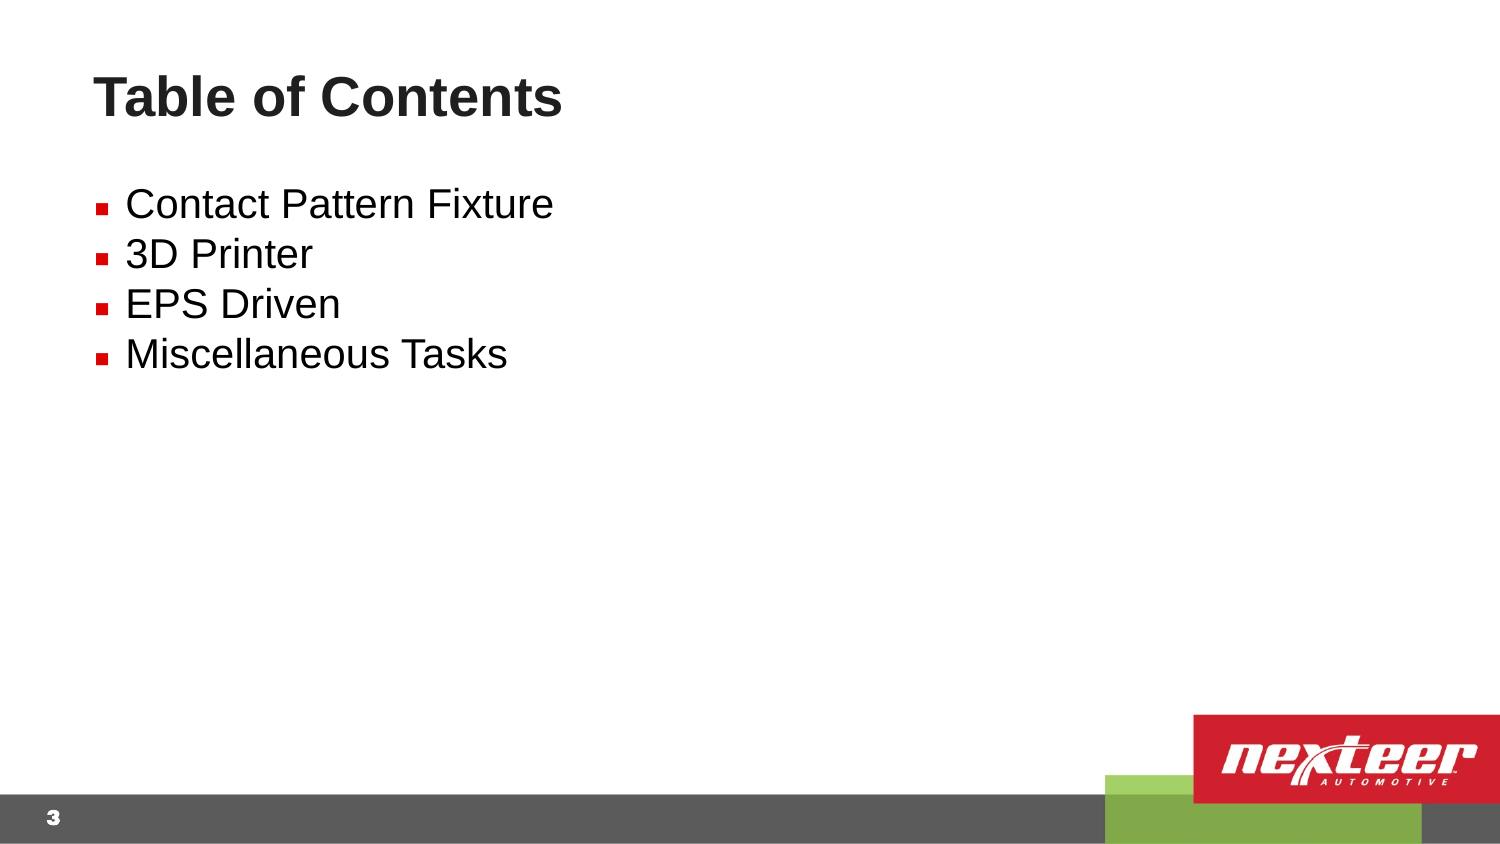

# Table of Contents
Contact Pattern Fixture
3D Printer
EPS Driven
Miscellaneous Tasks